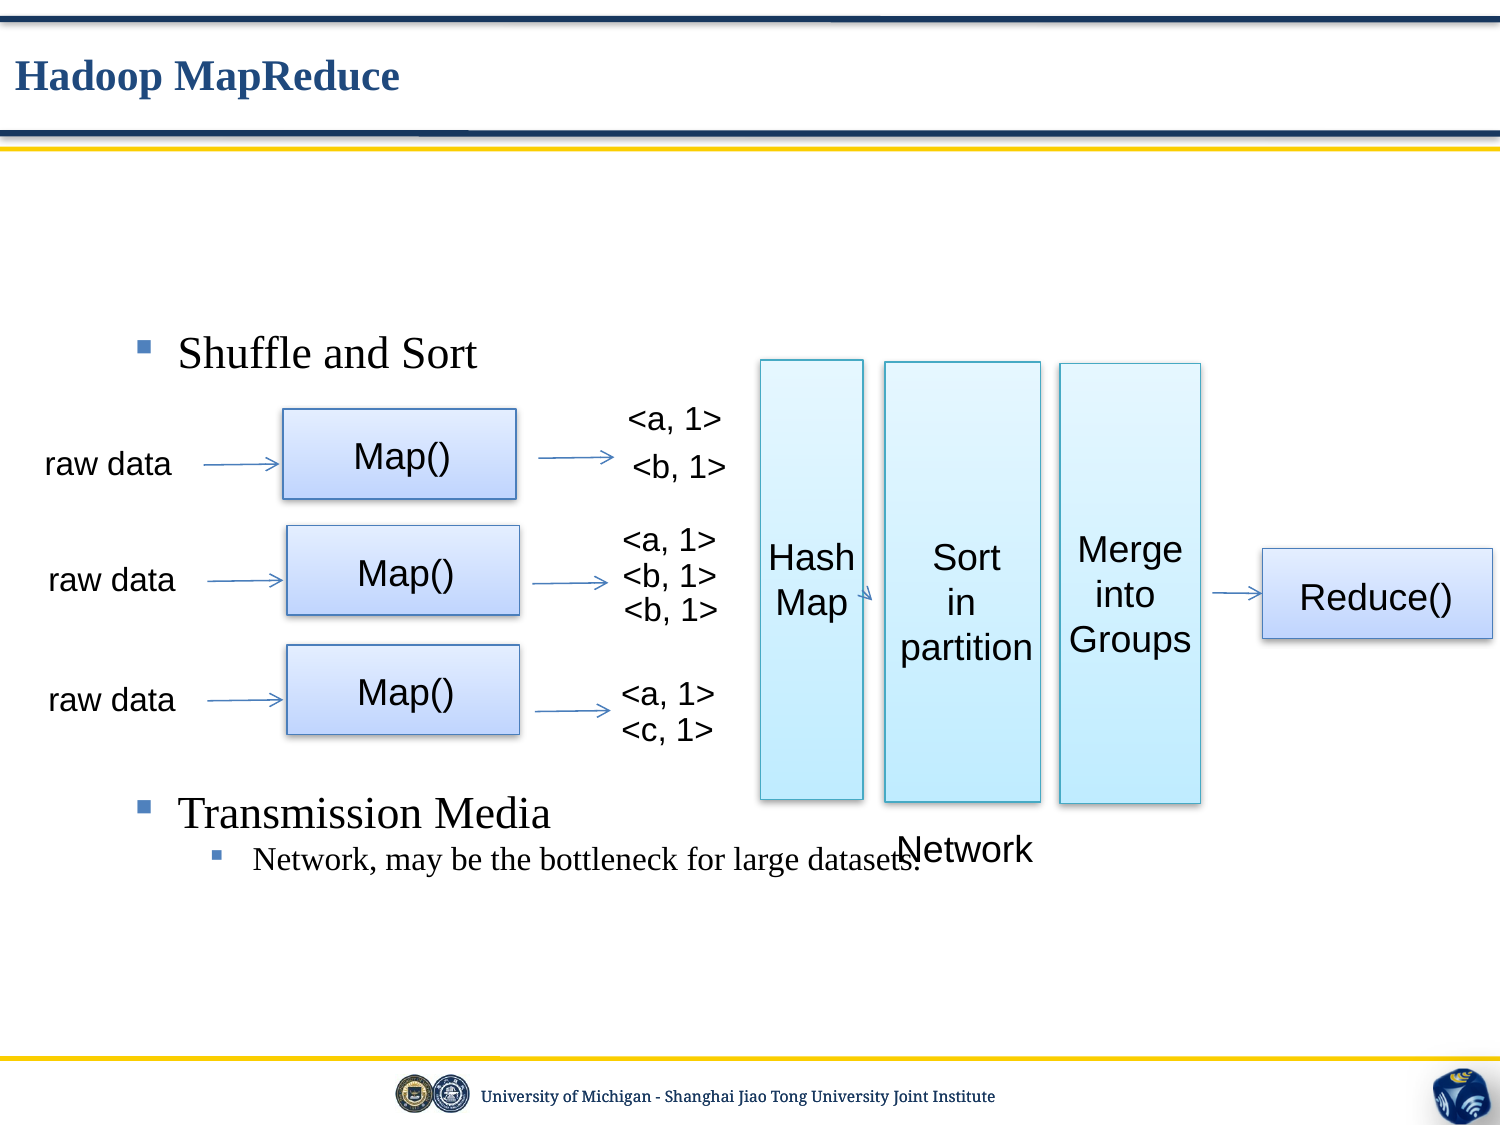

Hadoop MapReduce

Shuffle and Sort

Transmission Media
Network, may be the bottleneck for large datasets.

<a, 1>

Map()
raw data
<b, 1>

<a, 1>
Merge
into
Groups

Sort
in
partition
Hash
Map
Map()
<b, 1>

raw data
Reduce()

<b, 1>

Map()
<a, 1>
raw data

<c, 1>

Network